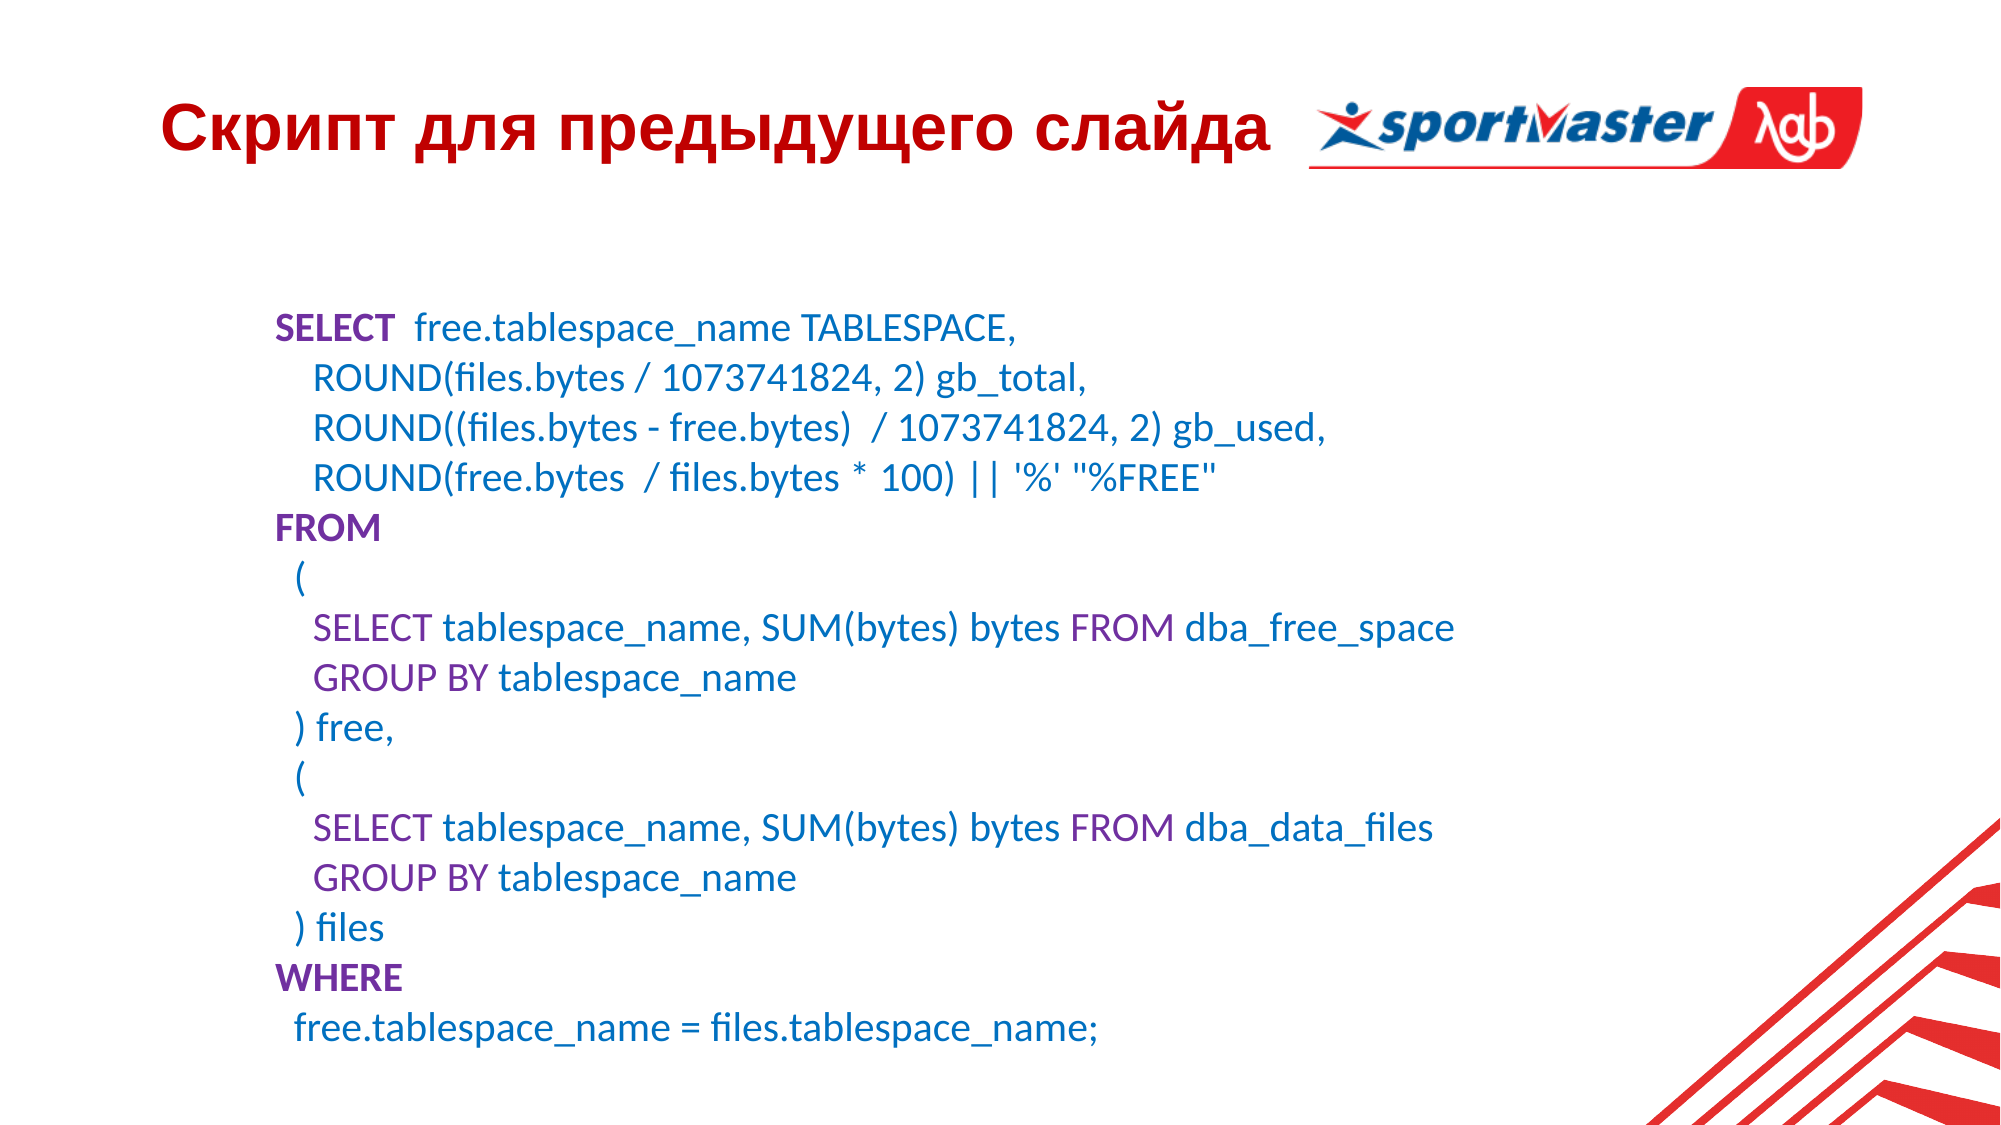

Скрипт для предыдущего слайда
SELECT  free.tablespace_name TABLESPACE,
    ROUND(files.bytes / 1073741824, 2) gb_total,
    ROUND((files.bytes - free.bytes)  / 1073741824, 2) gb_used,
    ROUND(free.bytes  / files.bytes * 100) || '%' "%FREE"
FROM
  (
    SELECT tablespace_name, SUM(bytes) bytes FROM dba_free_space
    GROUP BY tablespace_name
  ) free,
  (
    SELECT tablespace_name, SUM(bytes) bytes FROM dba_data_files
    GROUP BY tablespace_name
  ) files
WHERE
  free.tablespace_name = files.tablespace_name;